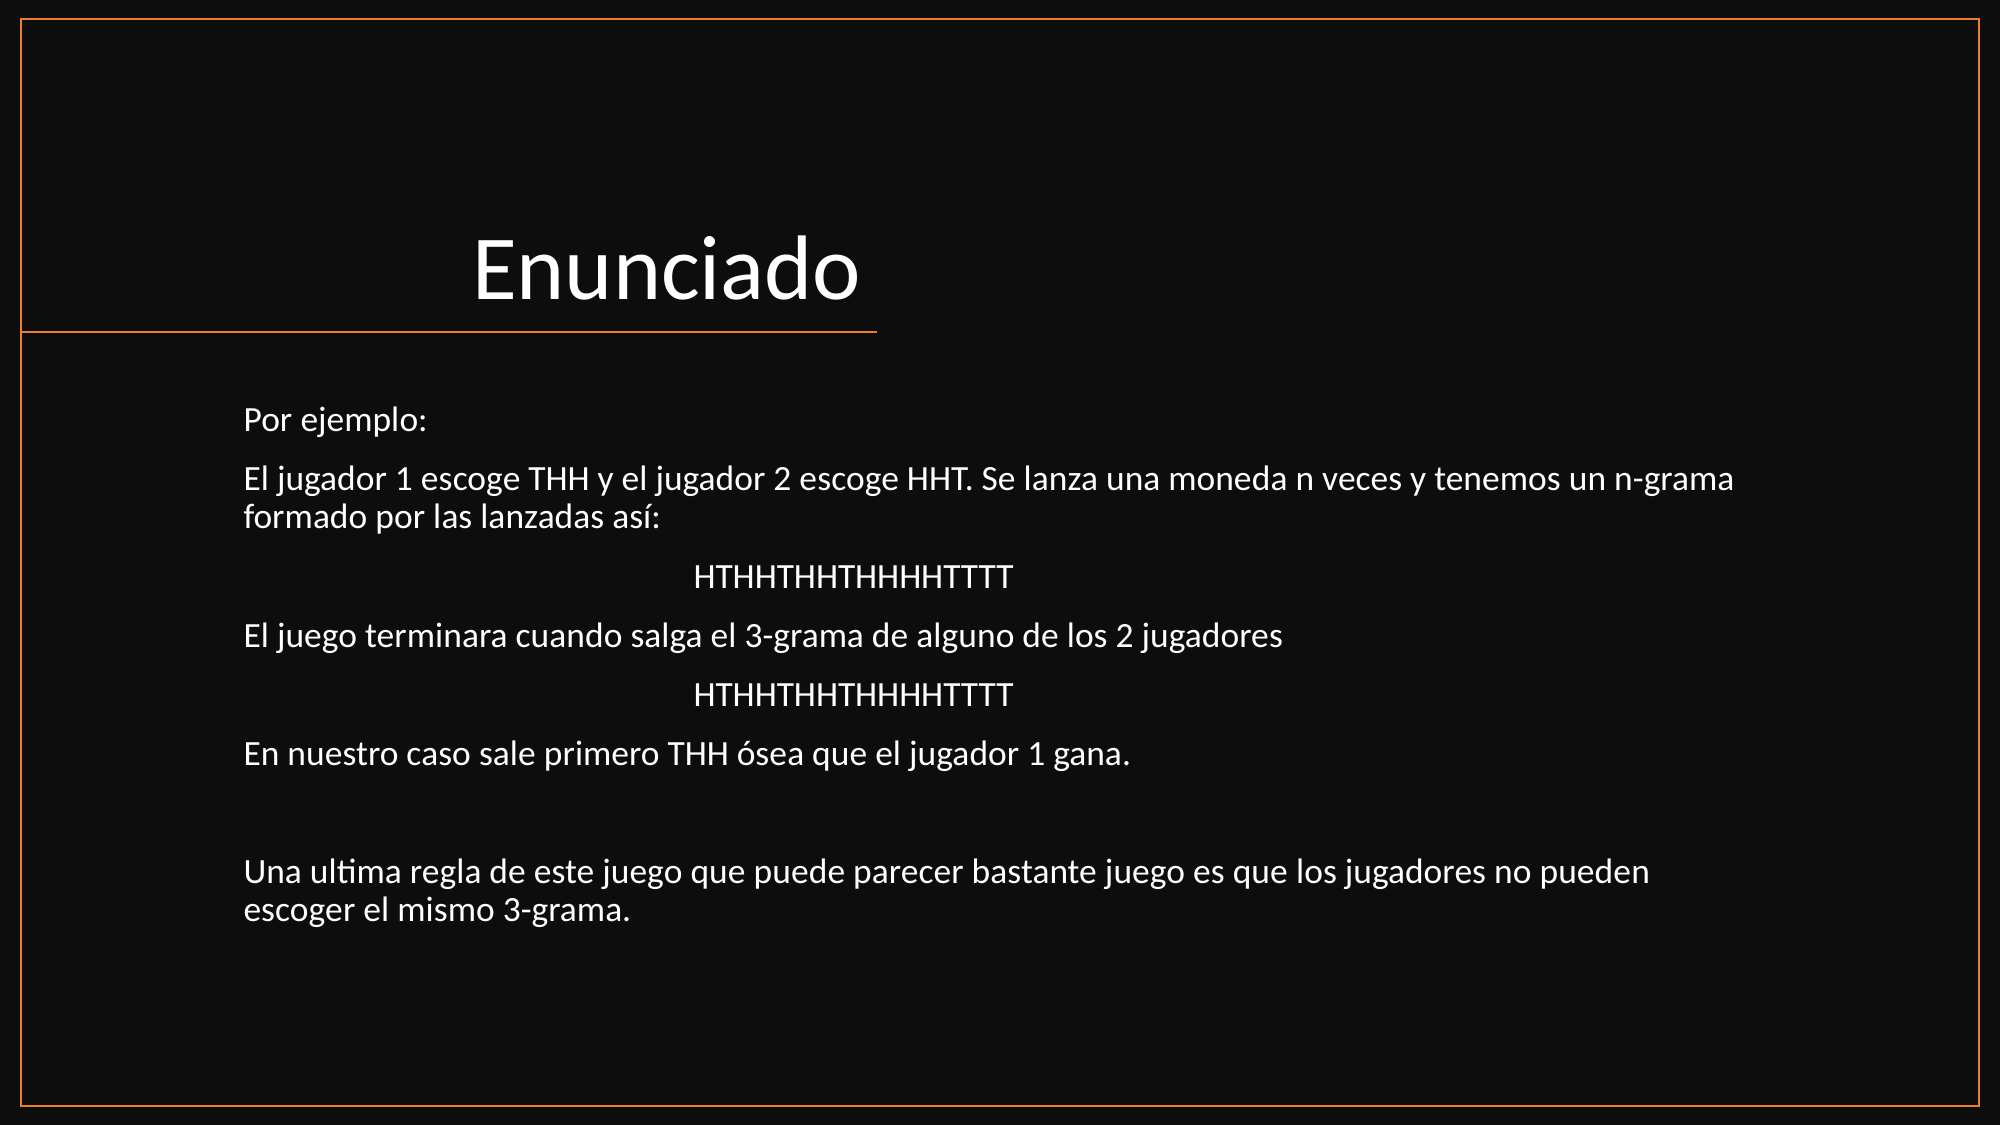

# Enunciado
Por ejemplo:
El jugador 1 escoge THH y el jugador 2 escoge HHT. Se lanza una moneda n veces y tenemos un n-grama formado por las lanzadas así:
			HTHHTHHTHHHHTTTT
El juego terminara cuando salga el 3-grama de alguno de los 2 jugadores
			HTHHTHHTHHHHTTTT
En nuestro caso sale primero THH ósea que el jugador 1 gana.

Una ultima regla de este juego que puede parecer bastante juego es que los jugadores no pueden escoger el mismo 3-grama.